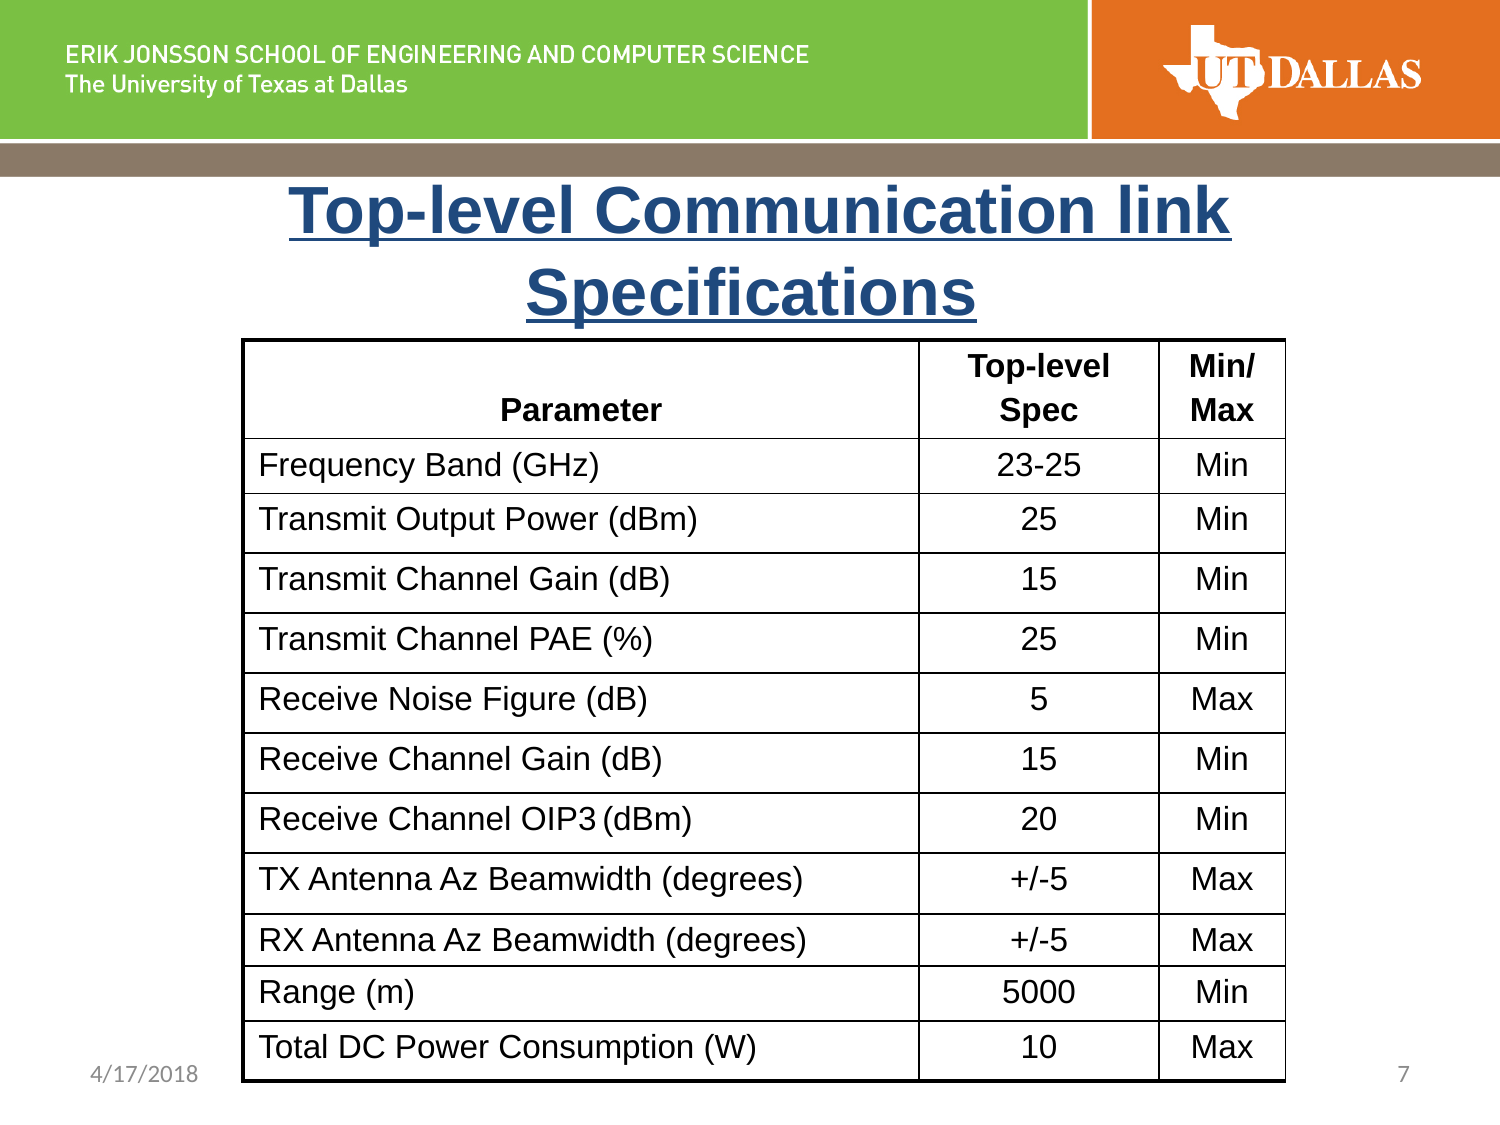

Top-level Communication link Specifications
| Parameter | Top-level Spec | Min/ Max |
| --- | --- | --- |
| Frequency Band (GHz) | 23-25 | Min |
| Transmit Output Power (dBm) | 25 | Min |
| Transmit Channel Gain (dB) | 15 | Min |
| Transmit Channel PAE (%) | 25 | Min |
| Receive Noise Figure (dB) | 5 | Max |
| Receive Channel Gain (dB) | 15 | Min |
| Receive Channel OIP3 (dBm) | 20 | Min |
| TX Antenna Az Beamwidth (degrees) | +/-5 | Max |
| RX Antenna Az Beamwidth (degrees) | +/-5 | Max |
| Range (m) | 5000 | Min |
| Total DC Power Consumption (W) | 10 | Max |
4/17/2018
7